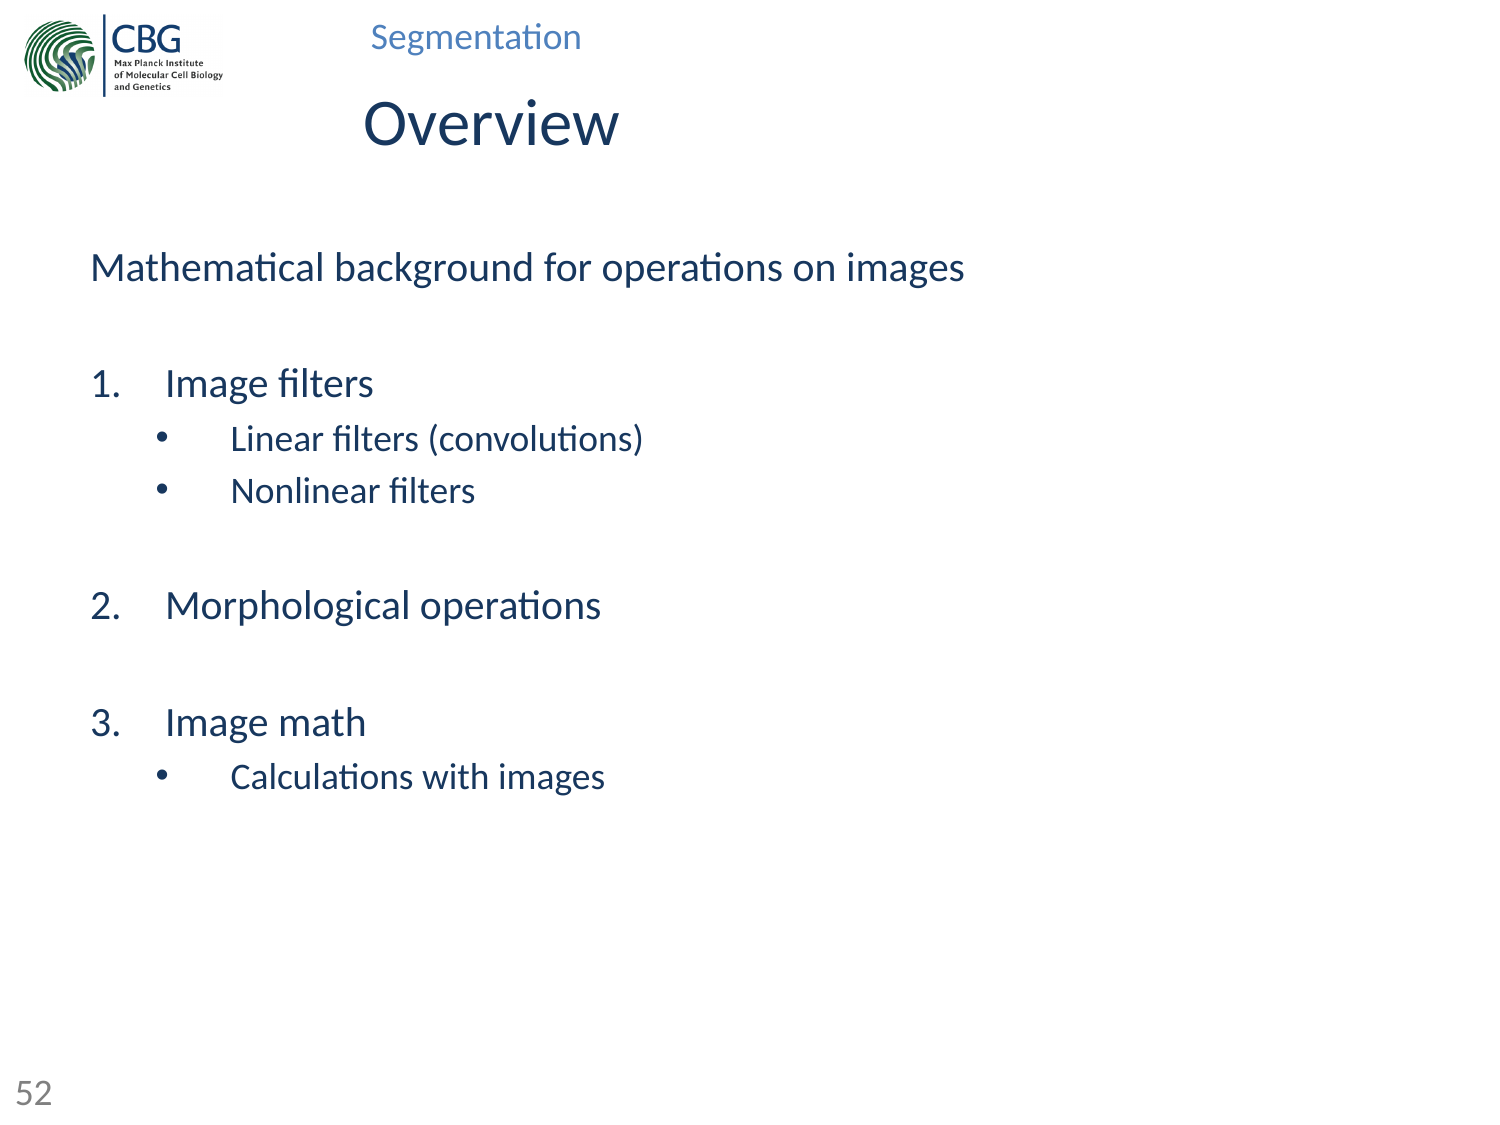

# Overview
Mathematical background for operations on images

Image filters
Linear filters (convolutions)
Nonlinear filters

Morphological operations

Image math
Calculations with images